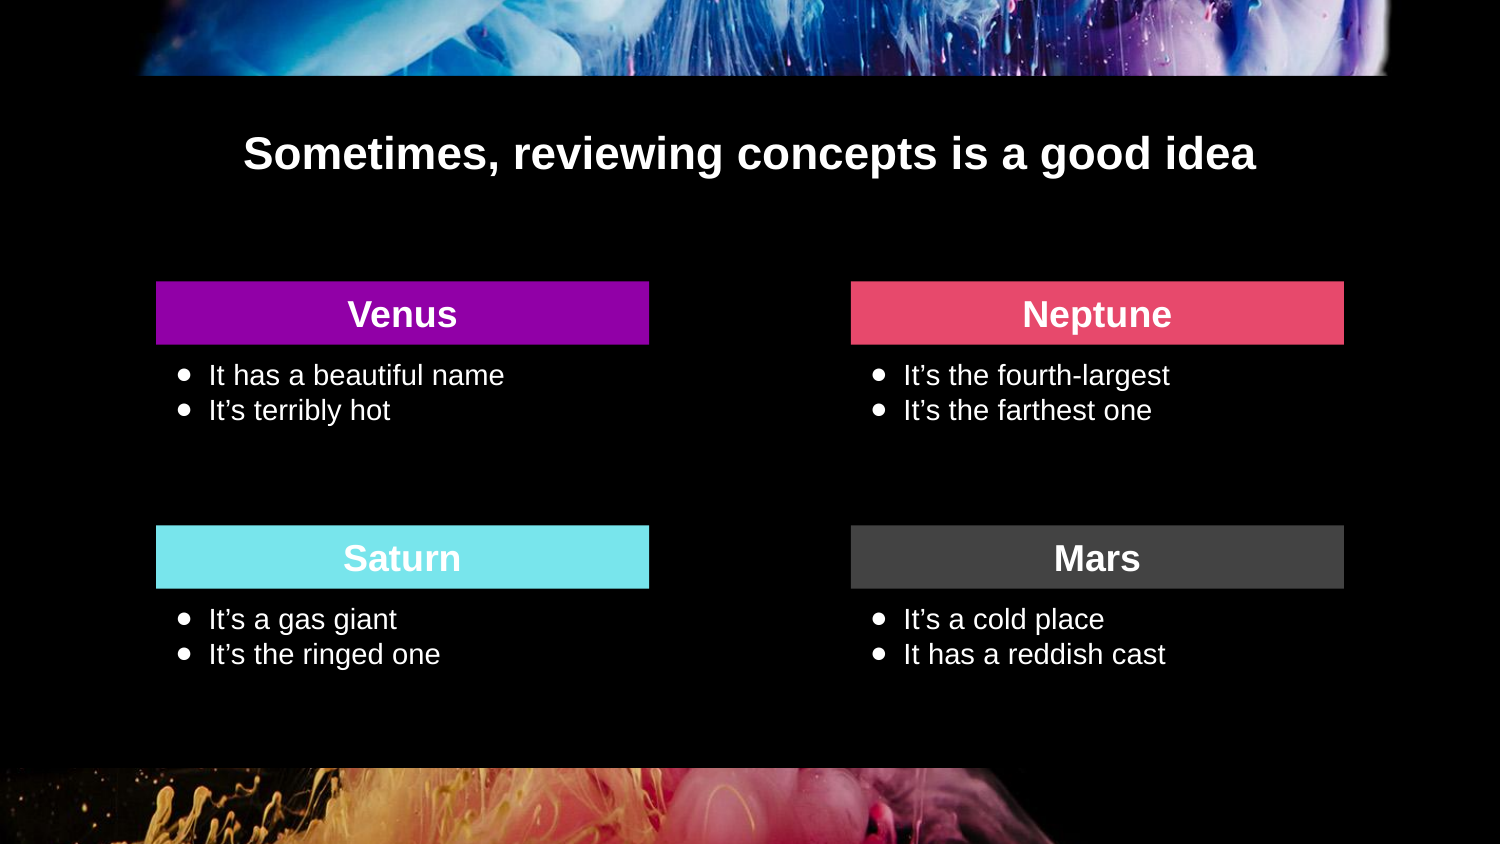

# Sometimes, reviewing concepts is a good idea
Venus
Neptune
It has a beautiful name
It’s terribly hot
It’s the fourth-largest
It’s the farthest one
Saturn
Mars
It’s a gas giant
It’s the ringed one
It’s a cold place
It has a reddish cast